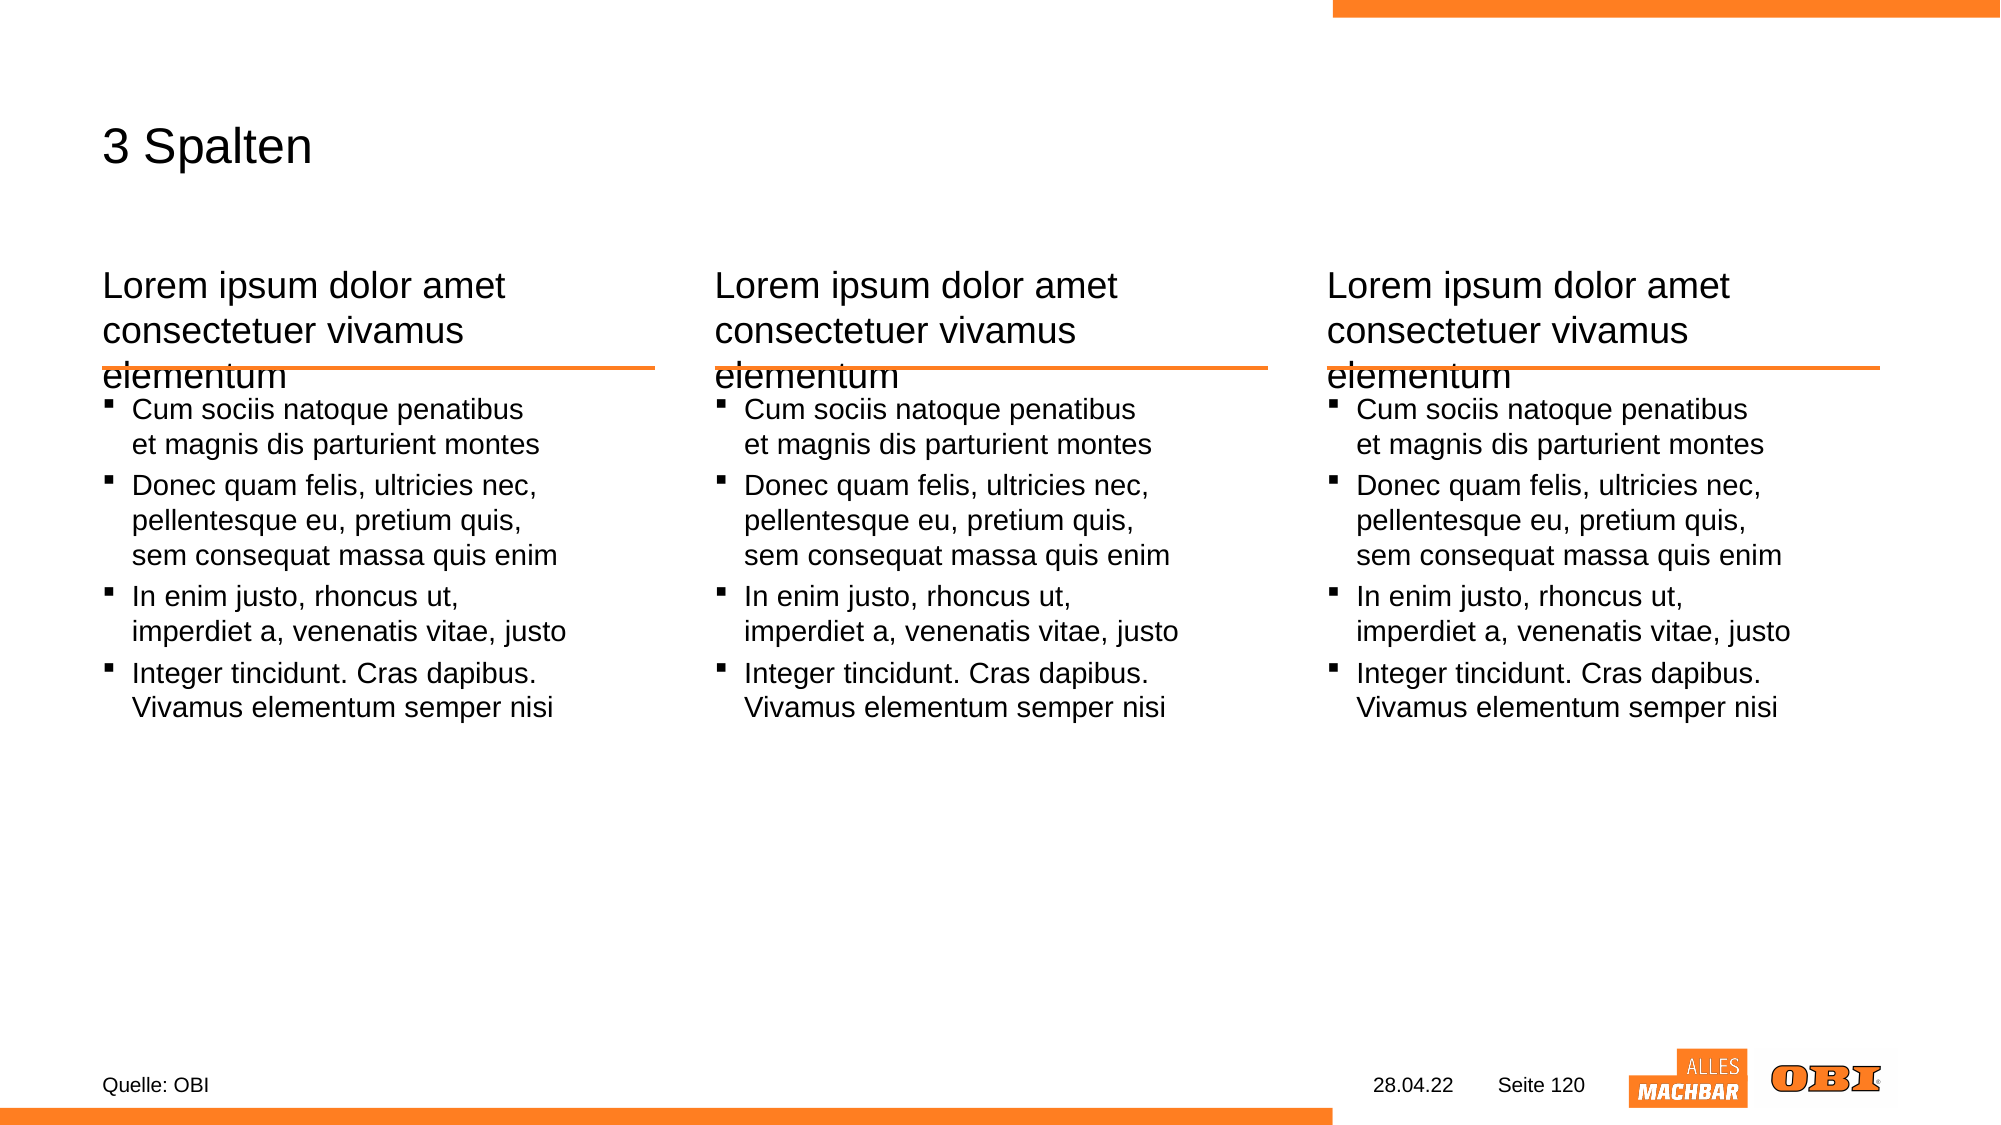

# 3 Spalten
Lorem ipsum dolor amet consectetuer vivamus elementum
Lorem ipsum dolor amet consectetuer vivamus elementum
Lorem ipsum dolor amet consectetuer vivamus elementum
Cum sociis natoque penatibus
et magnis dis parturient montes
Donec quam felis, ultricies nec,
pellentesque eu, pretium quis,
sem consequat massa quis enim
In enim justo, rhoncus ut,
imperdiet a, venenatis vitae, justo
Integer tincidunt. Cras dapibus.
Vivamus elementum semper nisi
Cum sociis natoque penatibus
et magnis dis parturient montes
Donec quam felis, ultricies nec,
pellentesque eu, pretium quis,
sem consequat massa quis enim
In enim justo, rhoncus ut,
imperdiet a, venenatis vitae, justo
Integer tincidunt. Cras dapibus.
Vivamus elementum semper nisi
Cum sociis natoque penatibus
et magnis dis parturient montes
Donec quam felis, ultricies nec,
pellentesque eu, pretium quis,
sem consequat massa quis enim
In enim justo, rhoncus ut,
imperdiet a, venenatis vitae, justo
Integer tincidunt. Cras dapibus.
Vivamus elementum semper nisi
Quelle: OBI
28.04.22
Seite 120